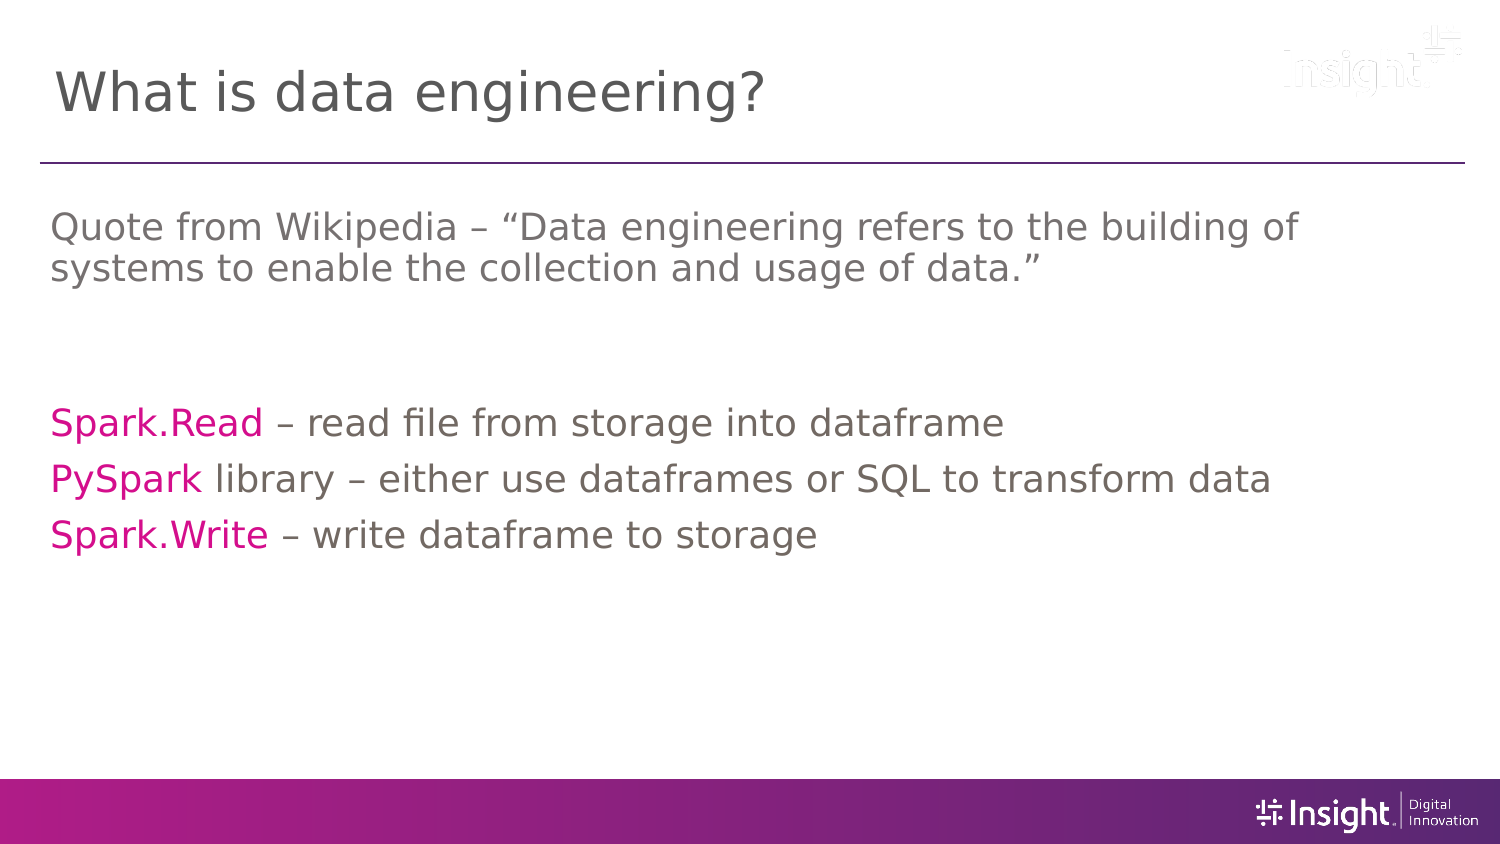

# What is data engineering?
Quote from Wikipedia – “Data engineering refers to the building of systems to enable the collection and usage of data.”

Spark.Read – read file from storage into dataframe
PySpark library – either use dataframes or SQL to transform data
Spark.Write – write dataframe to storage